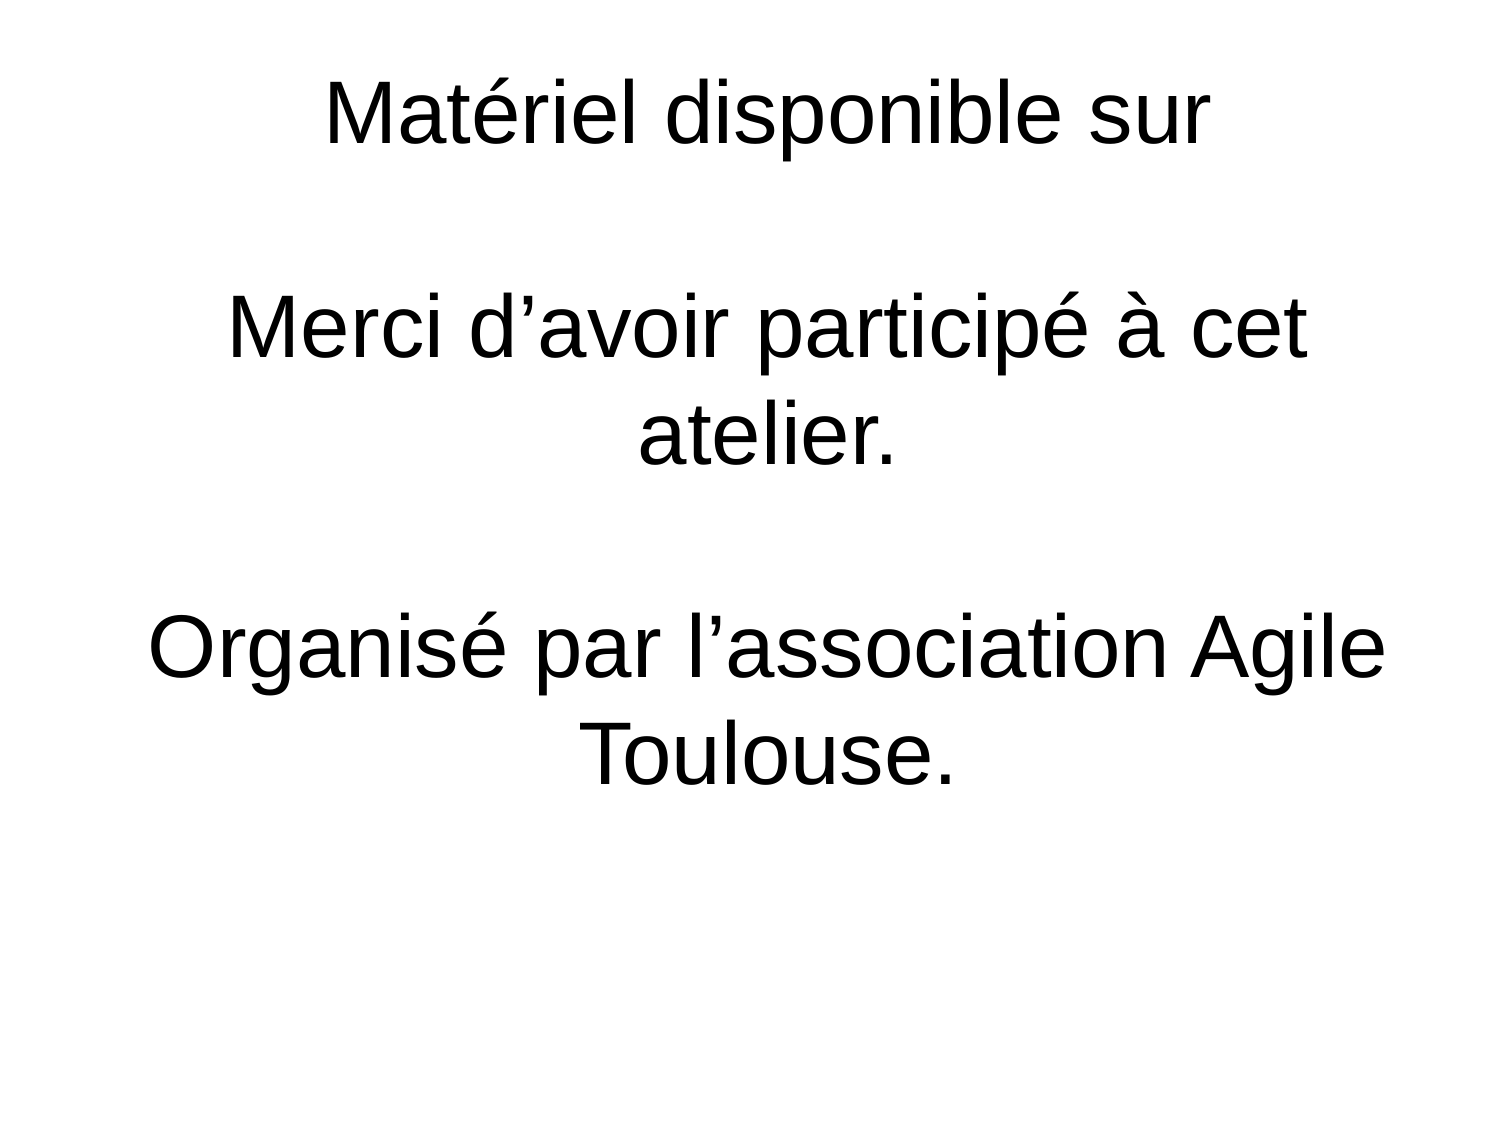

# Matériel disponible sur Merci d’avoir participé à cet atelier. Organisé par l’association Agile Toulouse.